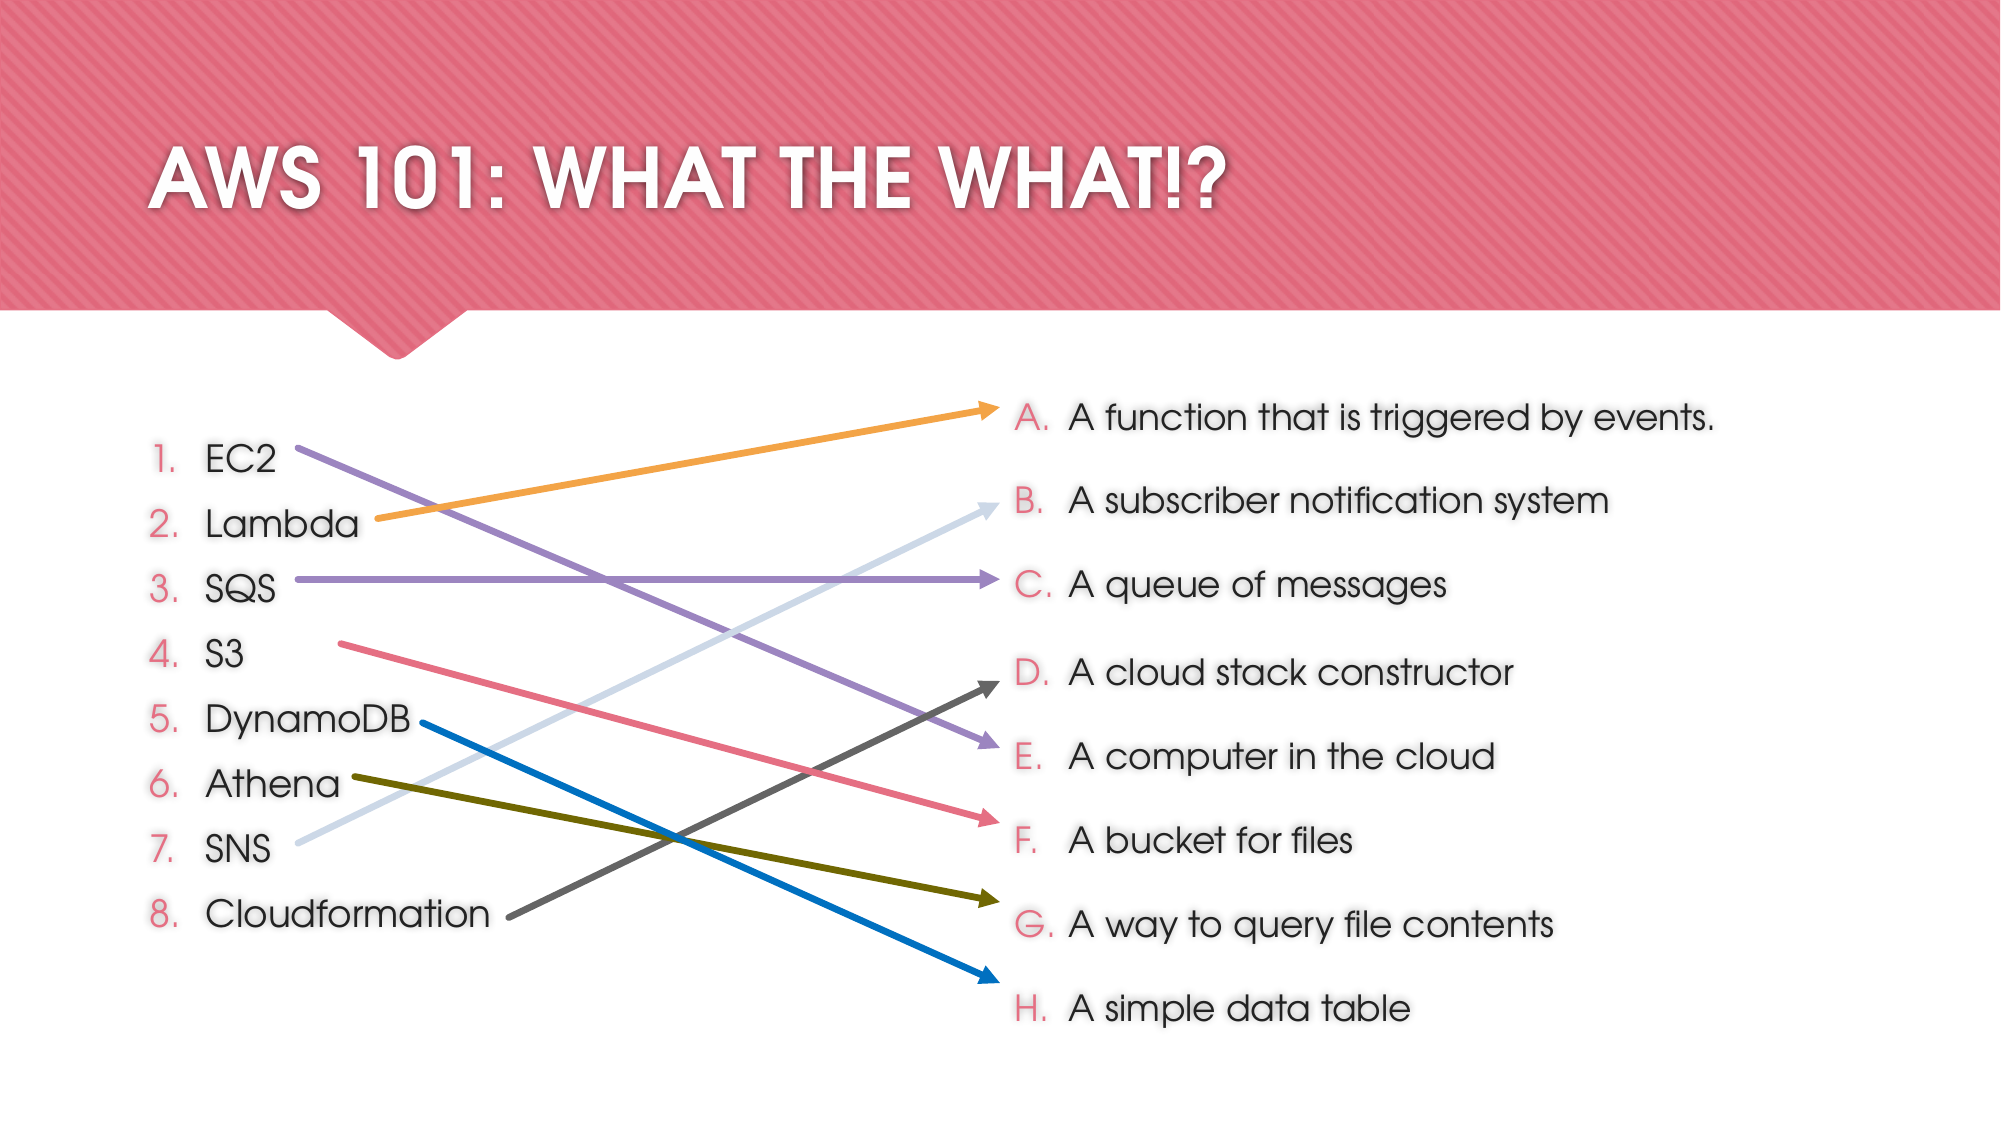

# AWS 101: WHAT THE WHAT!?
EC2
Lambda
SQS
S3
DynamoDB
Athena
SNS
Cloudformation
A function that is triggered by events.
A subscriber notification system
A queue of messages
A cloud stack constructor
A computer in the cloud
A bucket for files
A way to query file contents
A simple data table